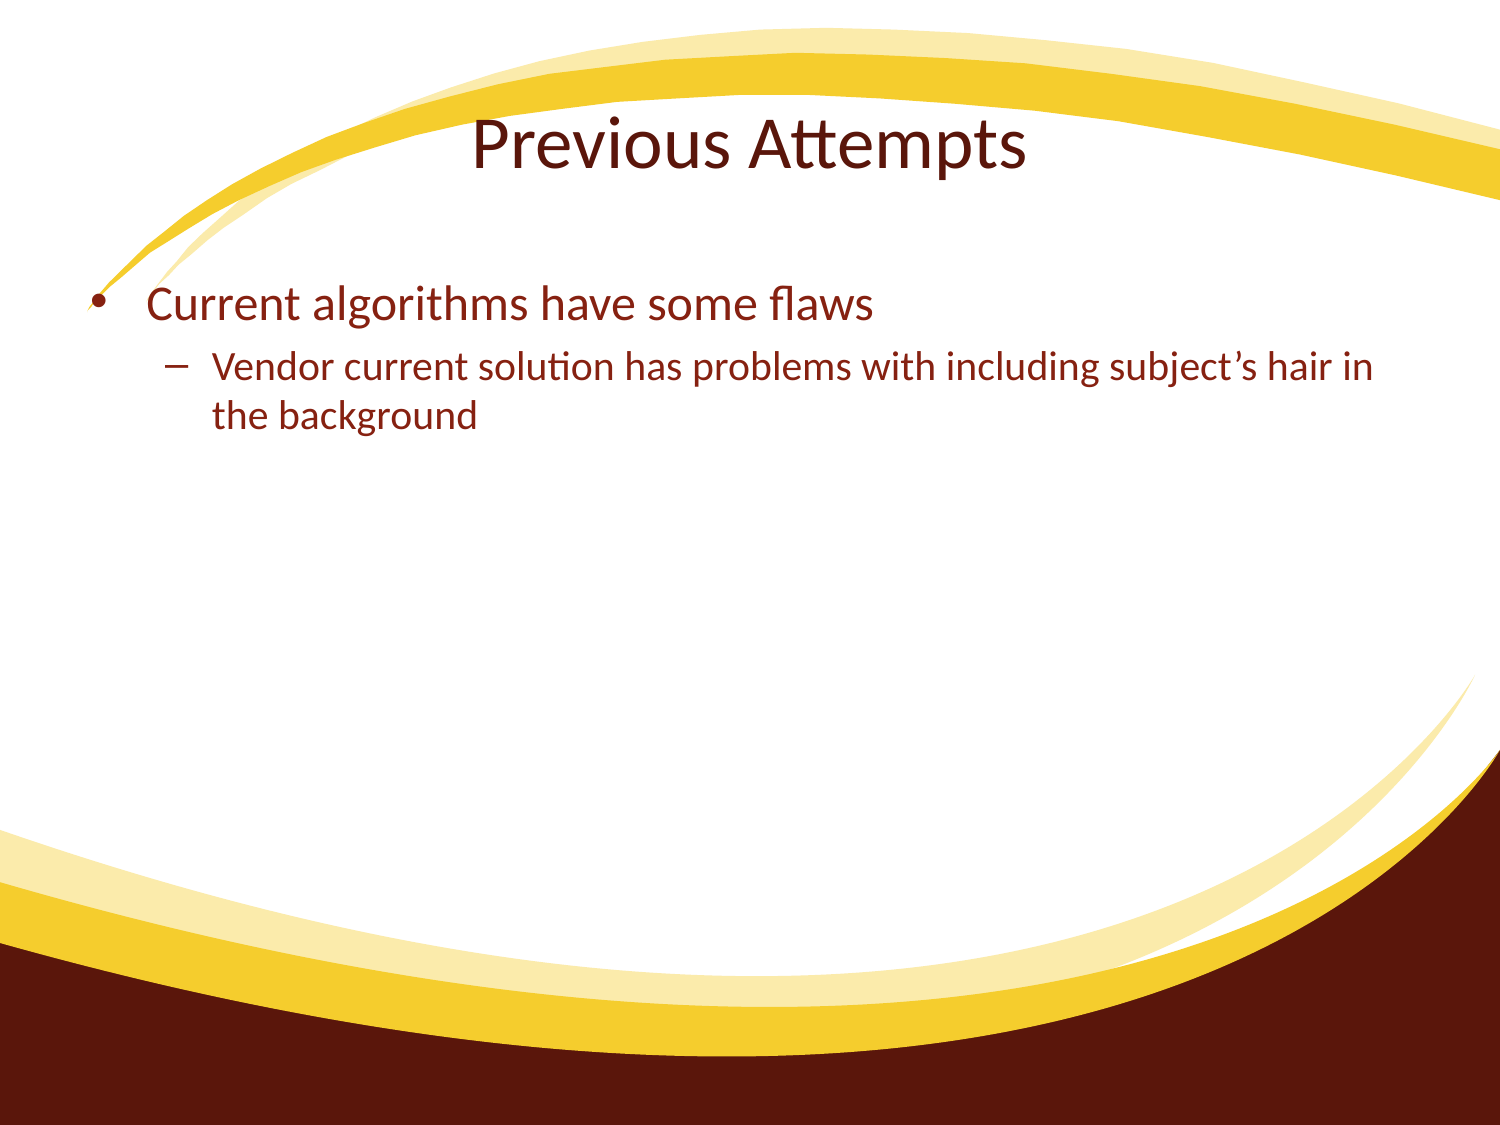

# Previous Attempts
Current algorithms have some flaws
Vendor current solution has problems with including subject’s hair in the background